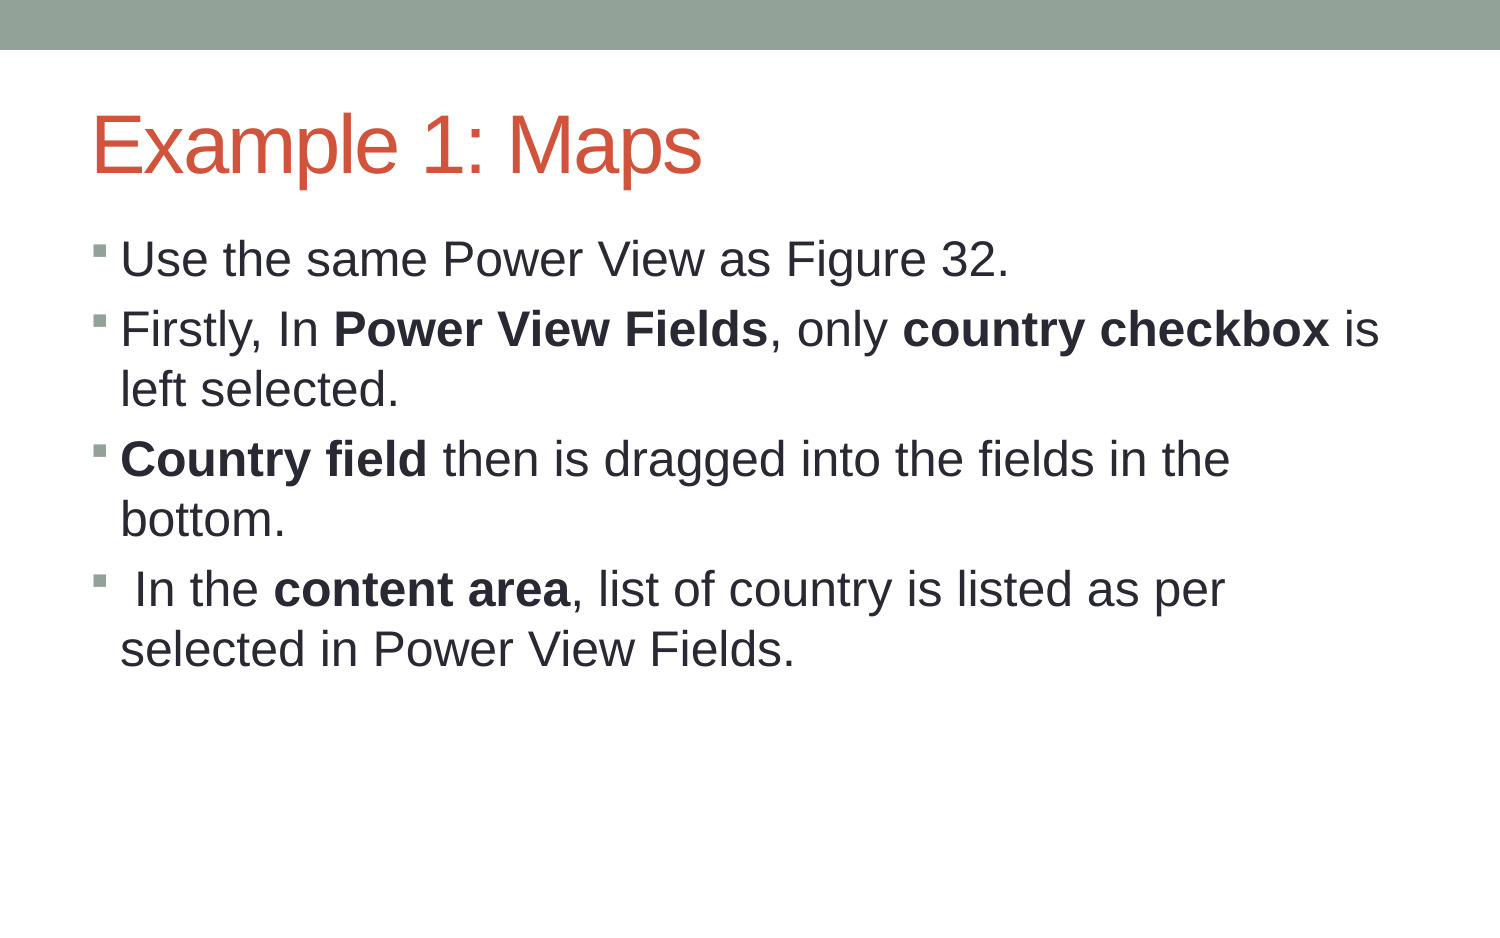

# Example 1: Maps
Use the same Power View as Figure 32.
Firstly, In Power View Fields, only country checkbox is left selected.
Country field then is dragged into the fields in the bottom.
 In the content area, list of country is listed as per selected in Power View Fields.